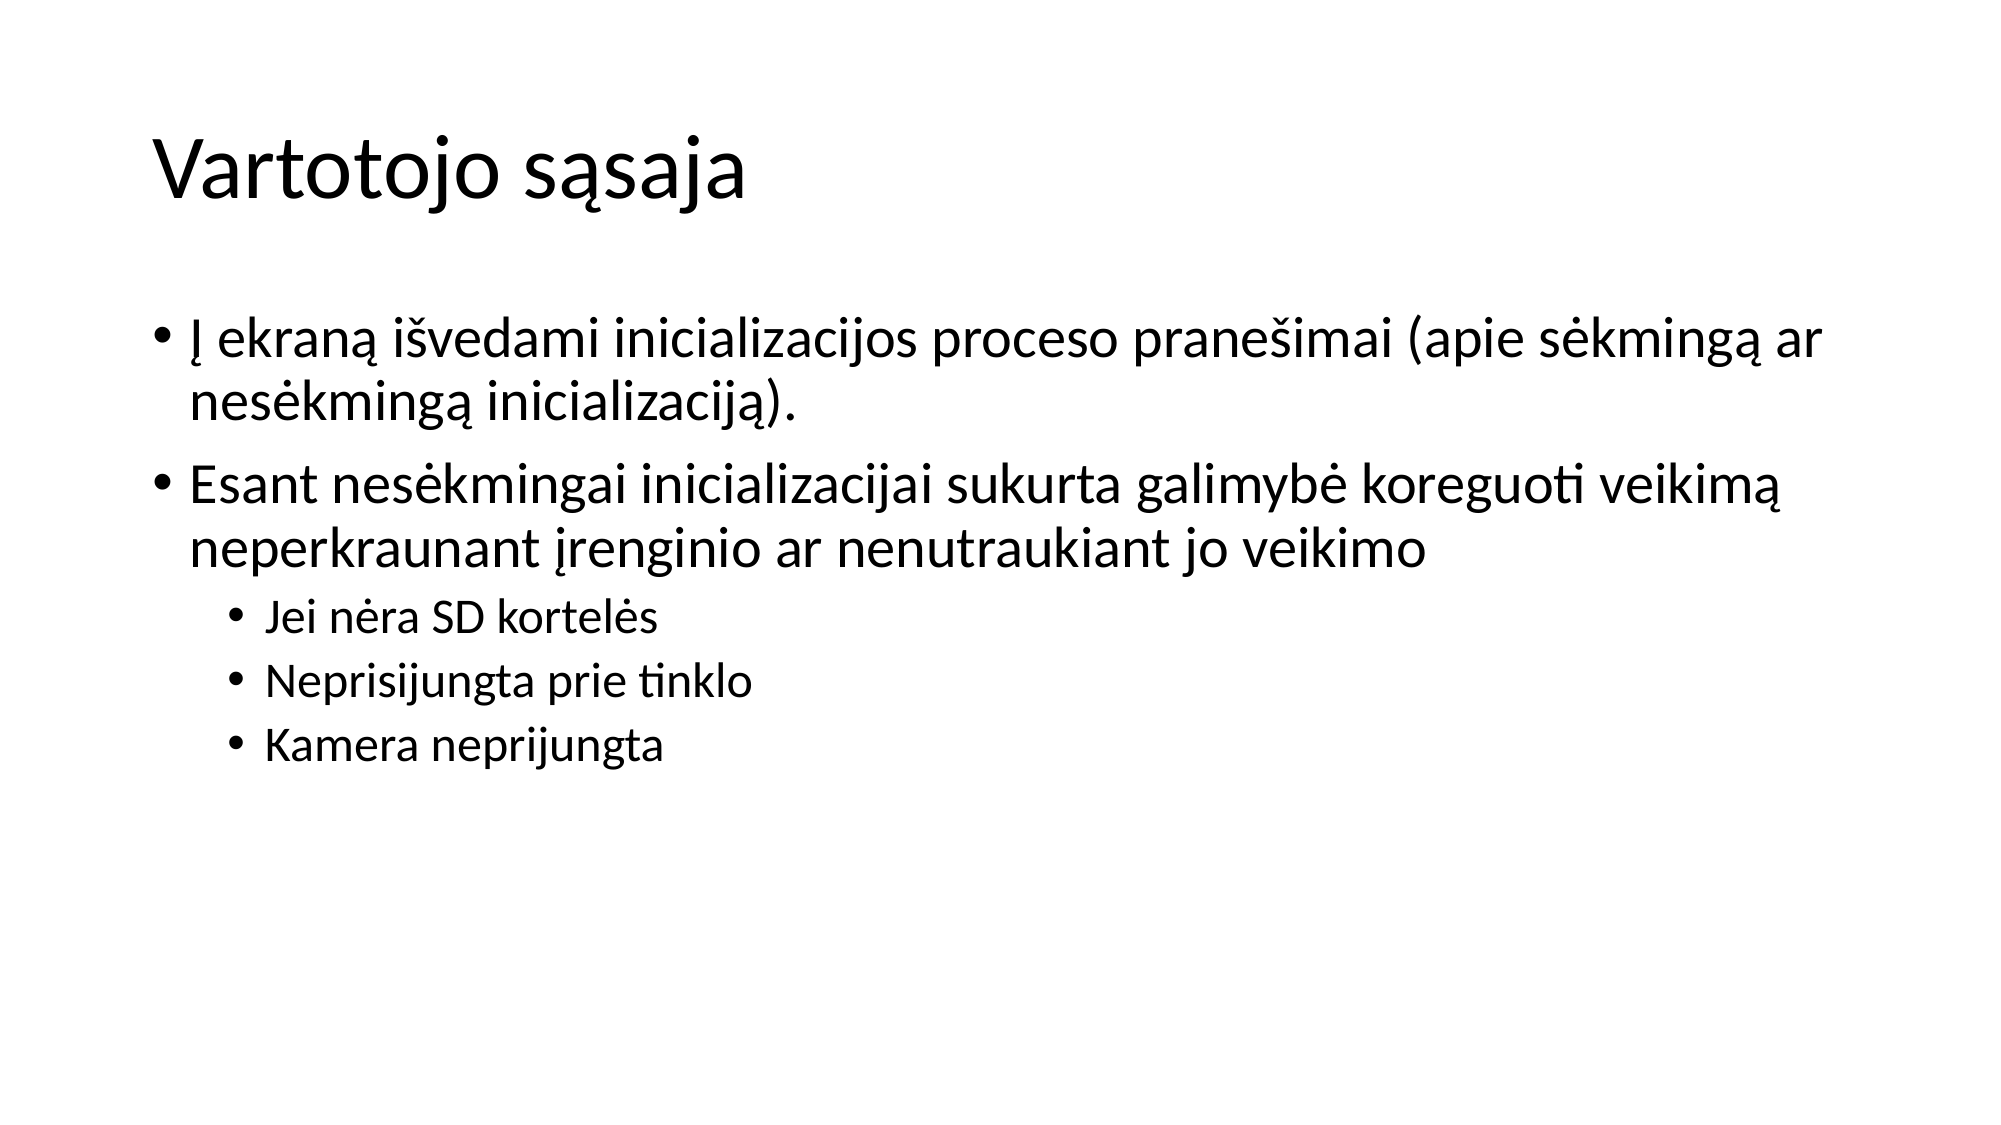

# Vartotojo sąsaja
Į ekraną išvedami inicializacijos proceso pranešimai (apie sėkmingą ar nesėkmingą inicializaciją).
Esant nesėkmingai inicializacijai sukurta galimybė koreguoti veikimą neperkraunant įrenginio ar nenutraukiant jo veikimo
Jei nėra SD kortelės
Neprisijungta prie tinklo
Kamera neprijungta